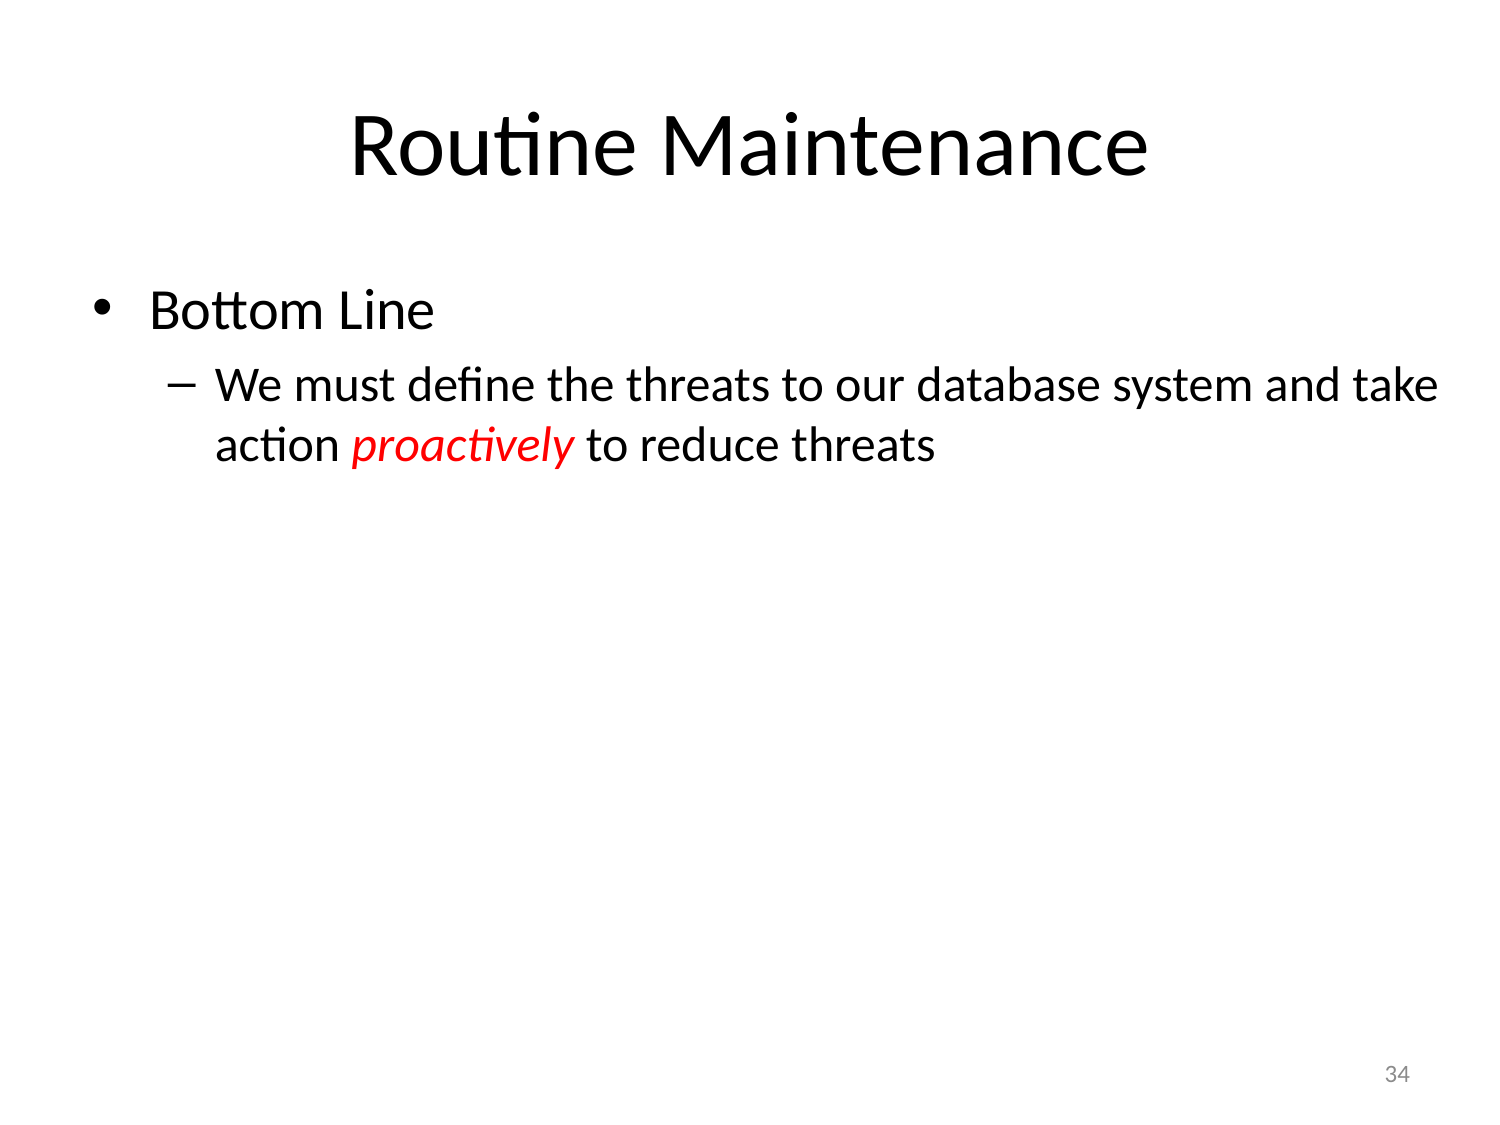

# Routine Maintenance
Bottom Line
We must define the threats to our database system and take action proactively to reduce threats

34